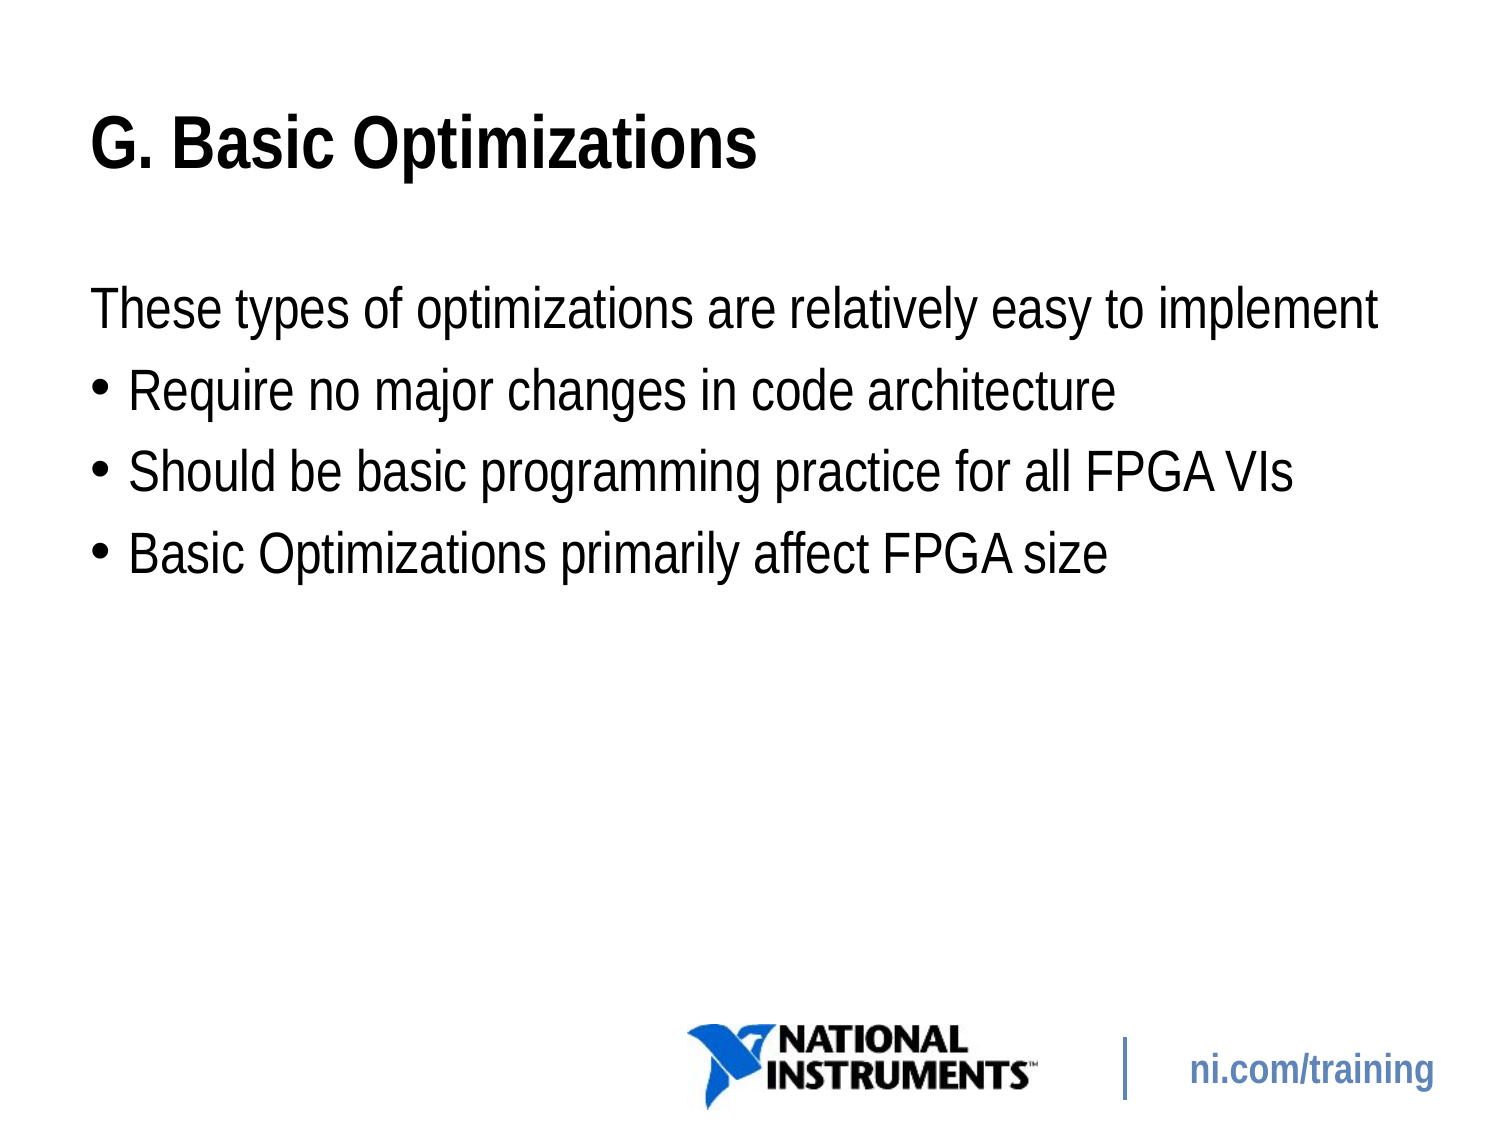

# G. Basic Optimizations
These types of optimizations are relatively easy to implement
Require no major changes in code architecture
Should be basic programming practice for all FPGA VIs
Basic Optimizations primarily affect FPGA size